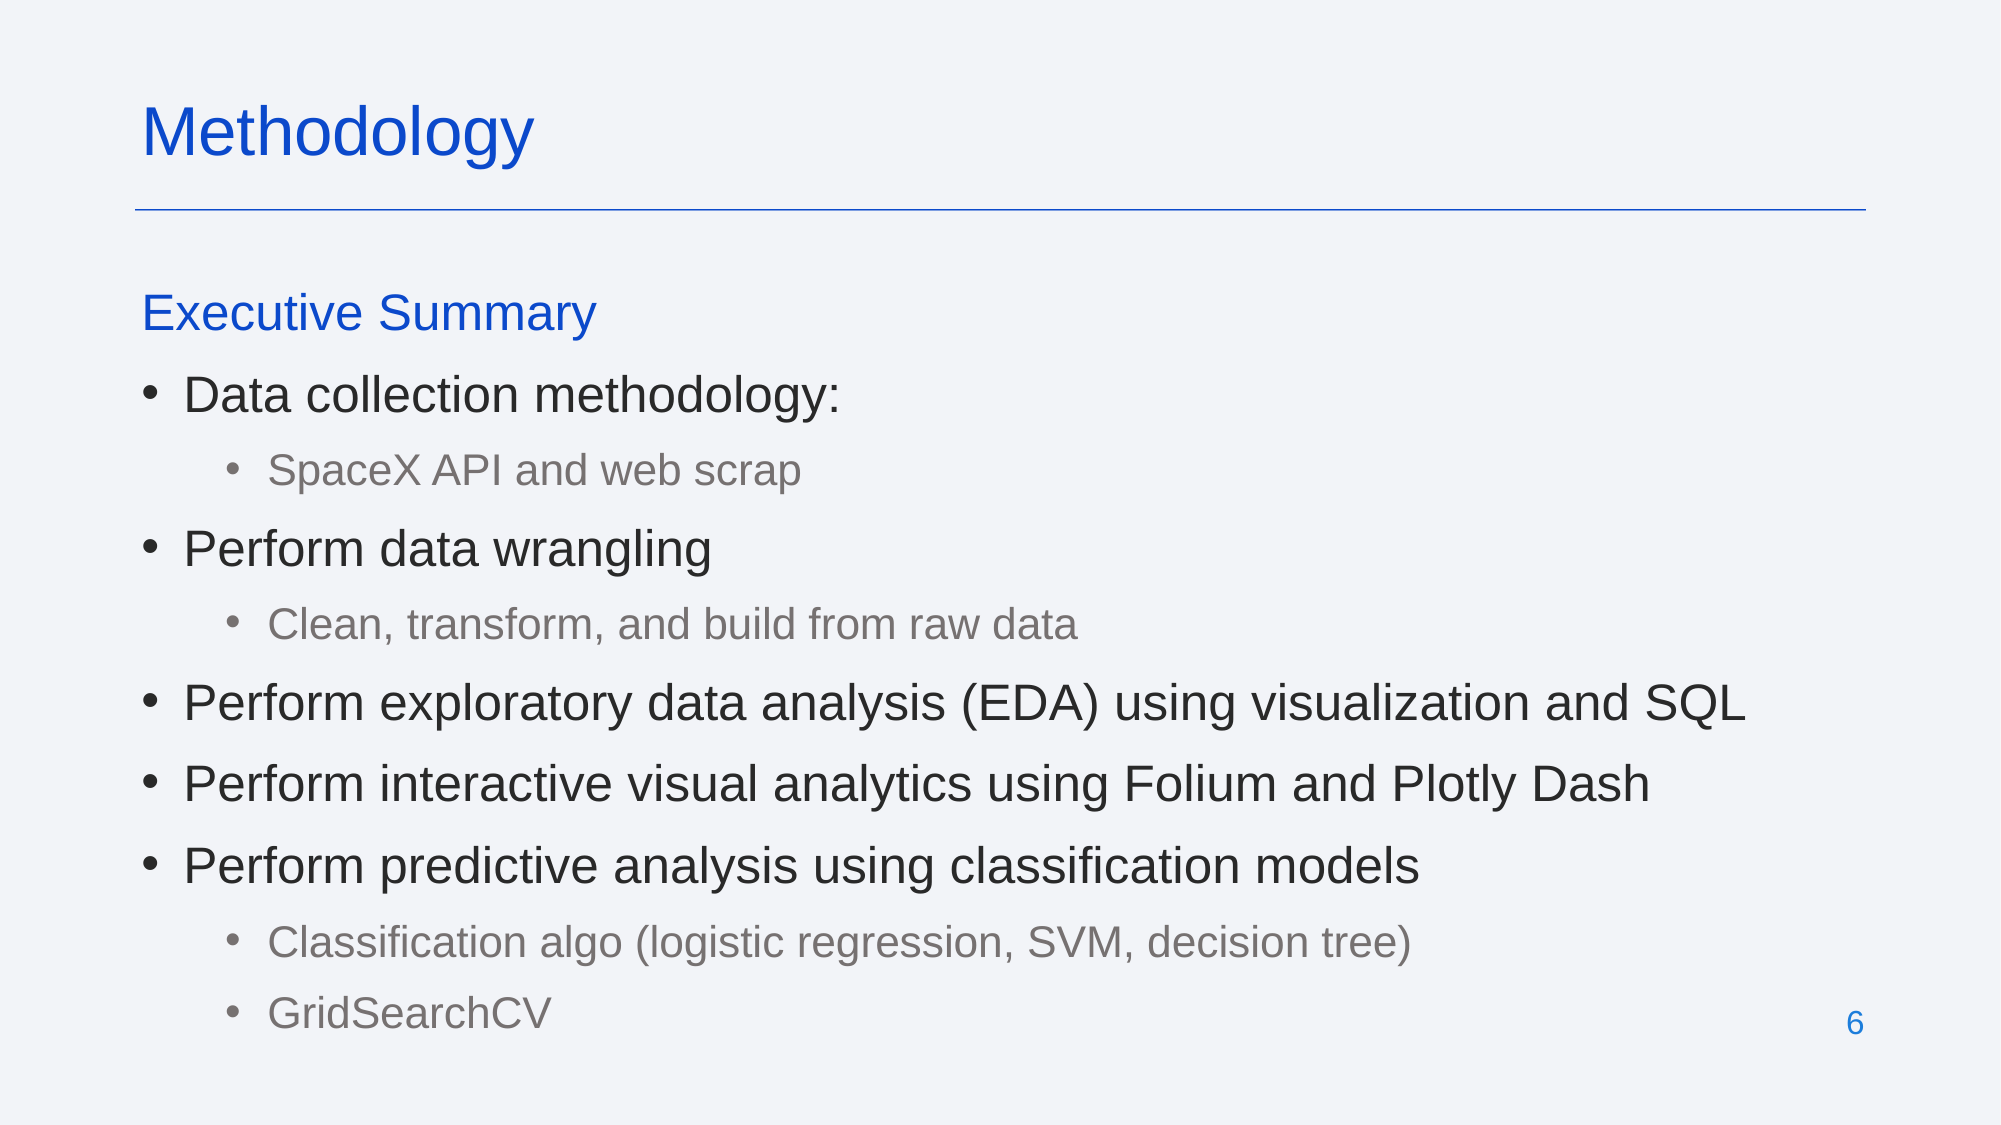

Methodology
Executive Summary
Data collection methodology:
SpaceX API and web scrap
Perform data wrangling
Clean, transform, and build from raw data
Perform exploratory data analysis (EDA) using visualization and SQL
Perform interactive visual analytics using Folium and Plotly Dash
Perform predictive analysis using classification models
Classification algo (logistic regression, SVM, decision tree)
GridSearchCV

6